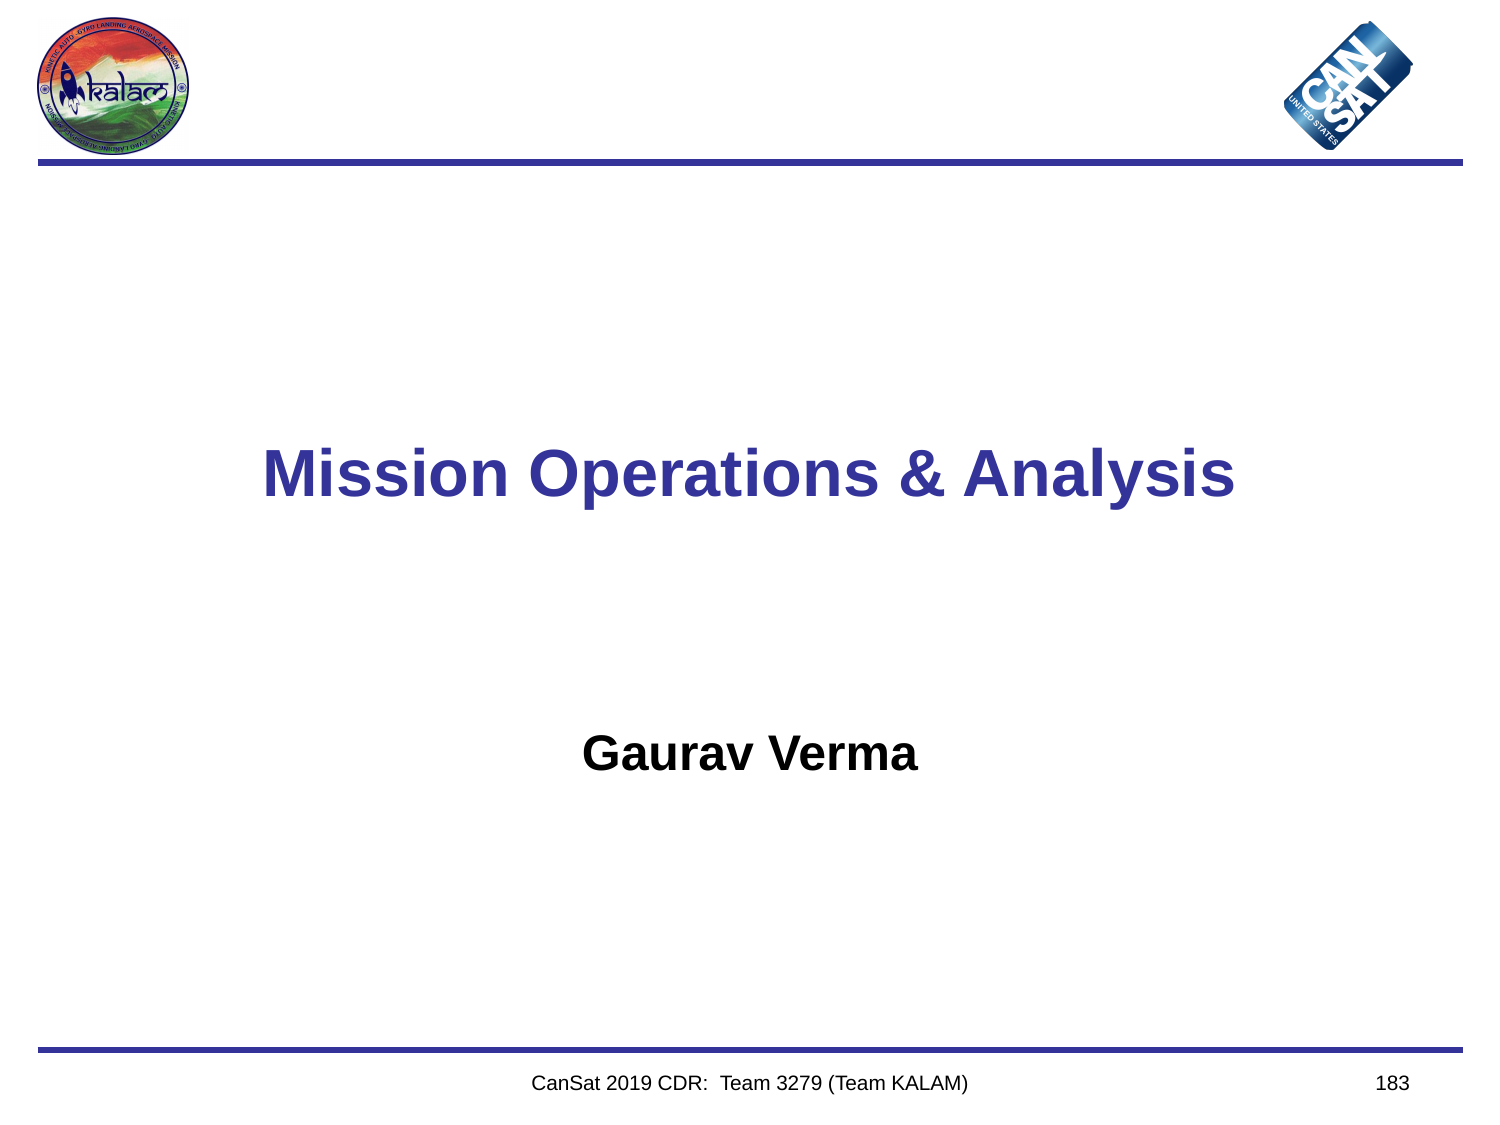

# Mission Operations & Analysis
Gaurav Verma
CanSat 2019 CDR:  Team 3279 (Team KALAM)
183